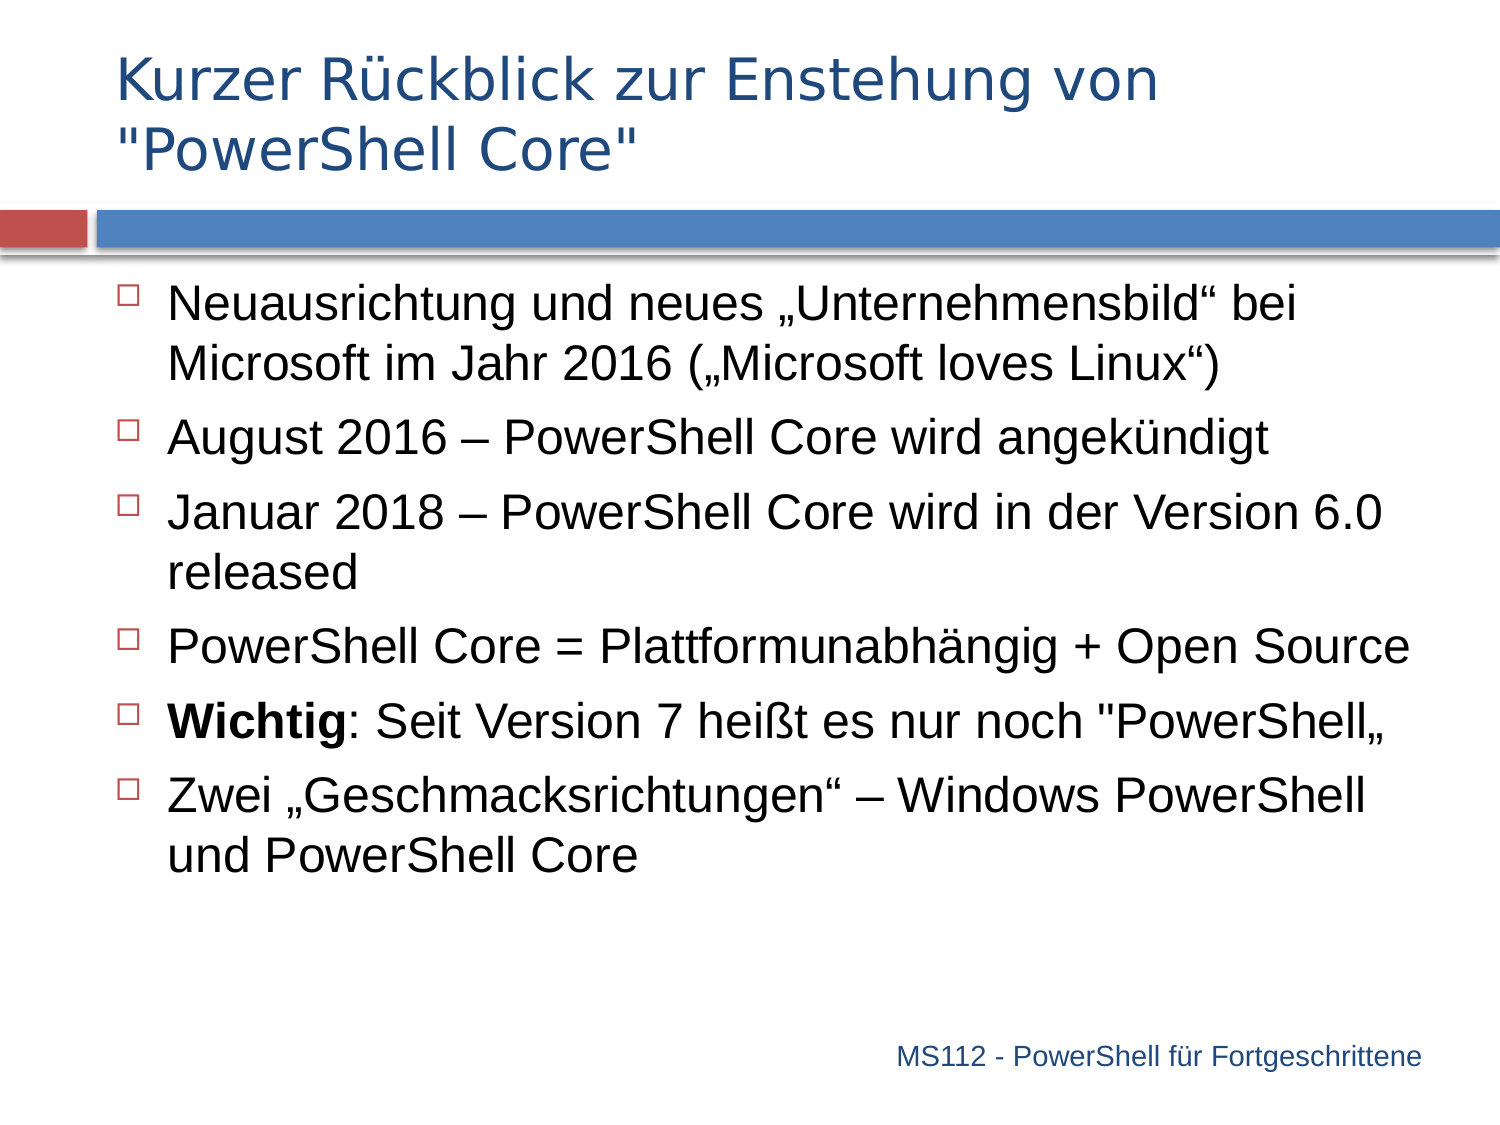

# Kurzer Rückblick zur Enstehung von "PowerShell Core"
Neuausrichtung und neues „Unternehmensbild“ bei Microsoft im Jahr 2016 („Microsoft loves Linux“)
August 2016 – PowerShell Core wird angekündigt
Januar 2018 – PowerShell Core wird in der Version 6.0 released
PowerShell Core = Plattformunabhängig + Open Source
Wichtig: Seit Version 7 heißt es nur noch "PowerShell„
Zwei „Geschmacksrichtungen“ – Windows PowerShell und PowerShell Core
MS112 - PowerShell für Fortgeschrittene